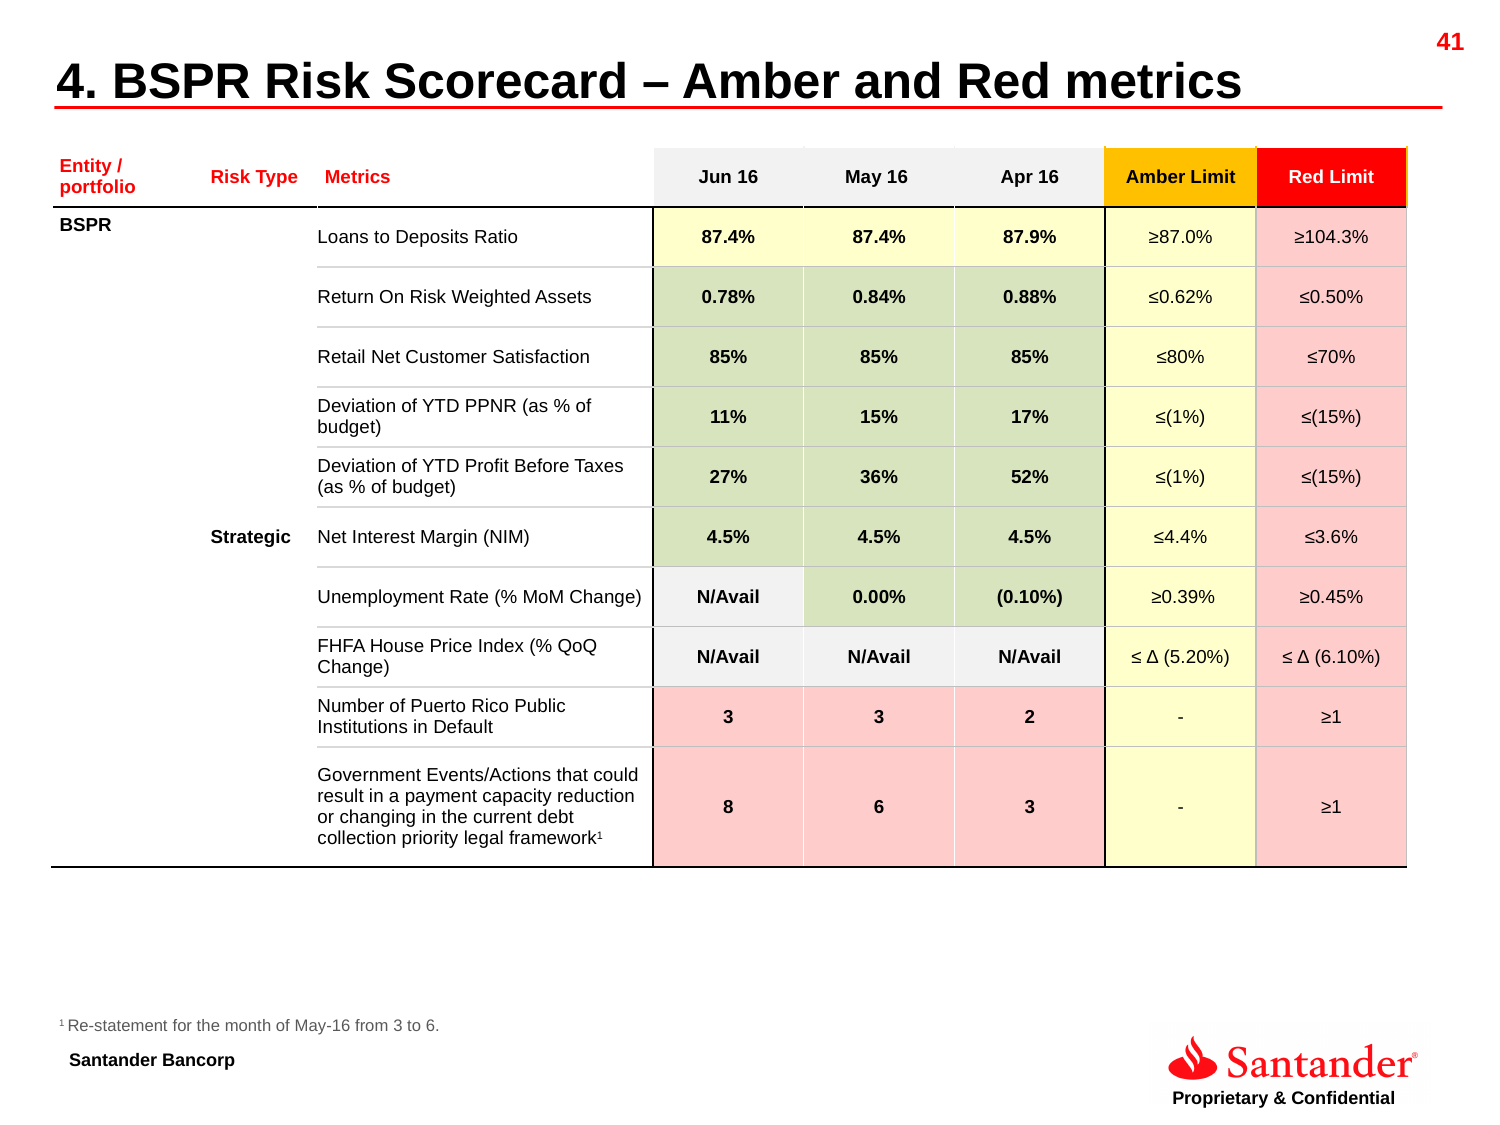

41
4. BSPR Risk Scorecard – Amber and Red metrics
|  |  |  |  |  |  |  |  |
| --- | --- | --- | --- | --- | --- | --- | --- |
| Entity / portfolio | Risk Type | Metrics | Jun 16 | May 16 | Apr 16 | Amber Limit | Red Limit |
| BSPR | Strategic | Loans to Deposits Ratio | 87.4% | 87.4% | 87.9% | ≥87.0% | ≥104.3% |
|  |  | Return On Risk Weighted Assets | 0.78% | 0.84% | 0.88% | ≤0.62% | ≤0.50% |
|  |  | Retail Net Customer Satisfaction | 85% | 85% | 85% | ≤80% | ≤70% |
|  |  | Deviation of YTD PPNR (as % of budget) | 11% | 15% | 17% | ≤(1%) | ≤(15%) |
|  |  | Deviation of YTD Profit Before Taxes (as % of budget) | 27% | 36% | 52% | ≤(1%) | ≤(15%) |
|  |  | Net Interest Margin (NIM) | 4.5% | 4.5% | 4.5% | ≤4.4% | ≤3.6% |
|  |  | Unemployment Rate (% MoM Change) | N/Avail | 0.00% | (0.10%) | ≥0.39% | ≥0.45% |
|  |  | FHFA House Price Index (% QoQ Change) | N/Avail | N/Avail | N/Avail | ≤ ∆ (5.20%) | ≤ ∆ (6.10%) |
|  |  | Number of Puerto Rico Public Institutions in Default | 3 | 3 | 2 | - | ≥1 |
|  |  | Government Events/Actions that could result in a payment capacity reduction or changing in the current debt collection priority legal framework1 | 8 | 6 | 3 | - | ≥1 |
1 Re-statement for the month of May-16 from 3 to 6.